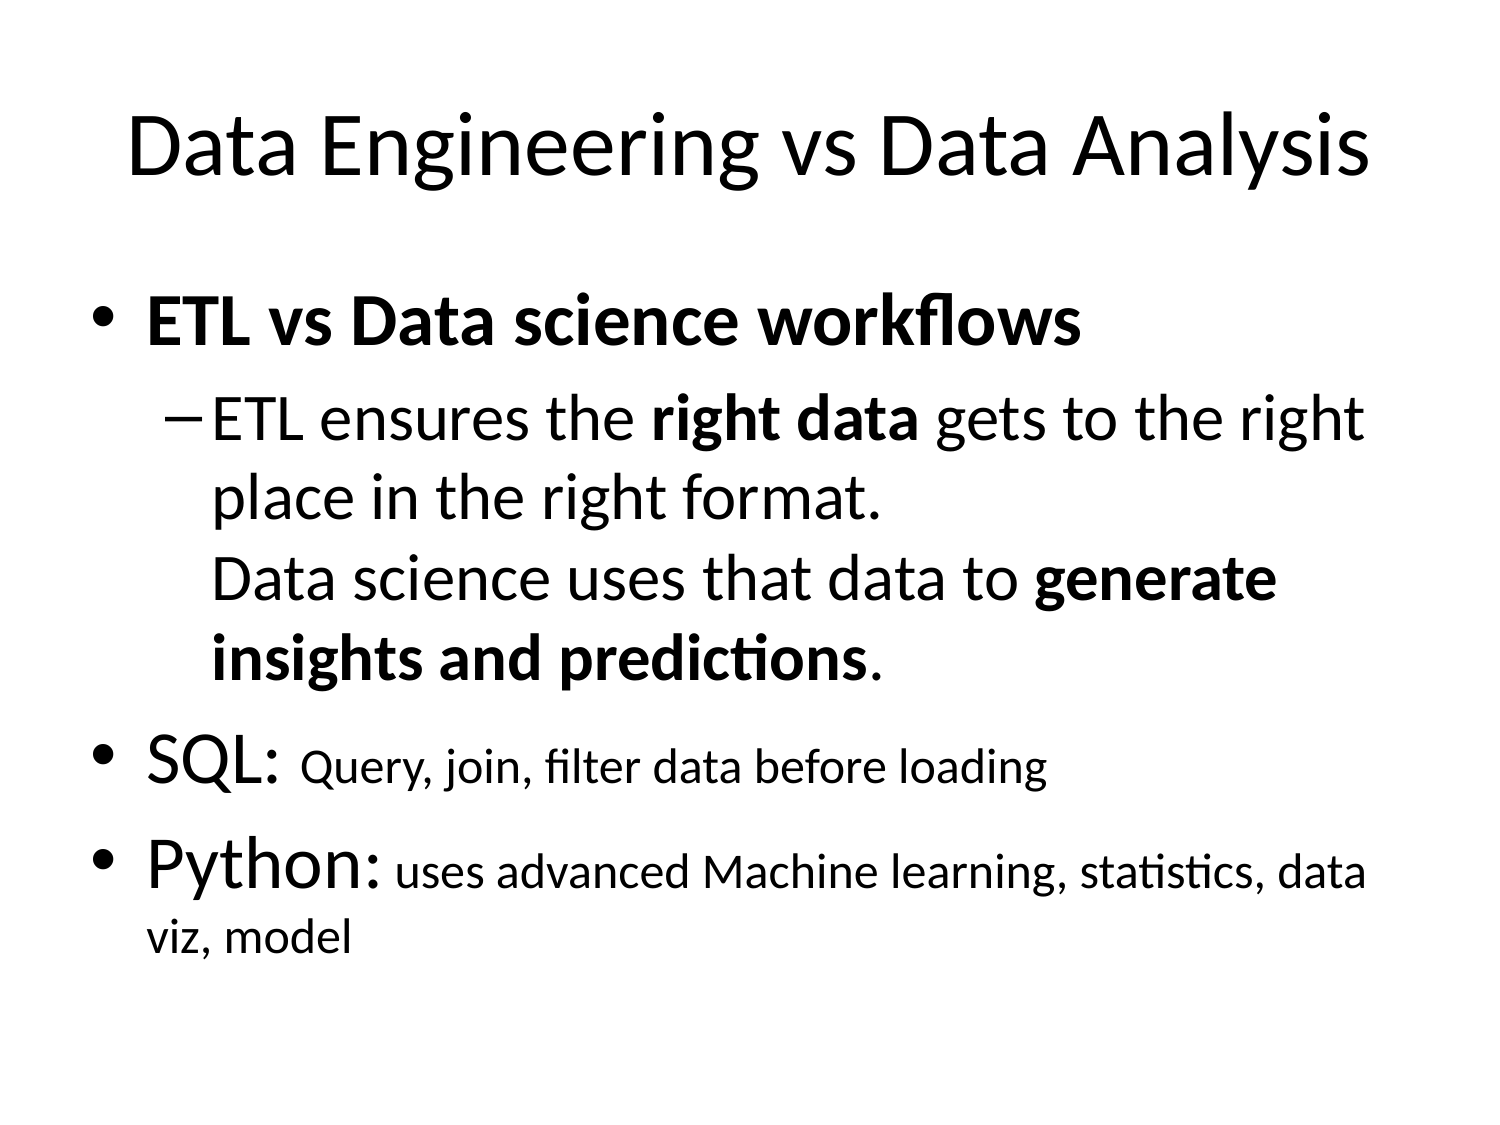

# Data Engineering vs Data Analysis
ETL vs Data science workflows
ETL ensures the right data gets to the right place in the right format.
Data science uses that data to generate insights and predictions.
SQL: Query, join, filter data before loading
Python: uses advanced Machine learning, statistics, data viz, model